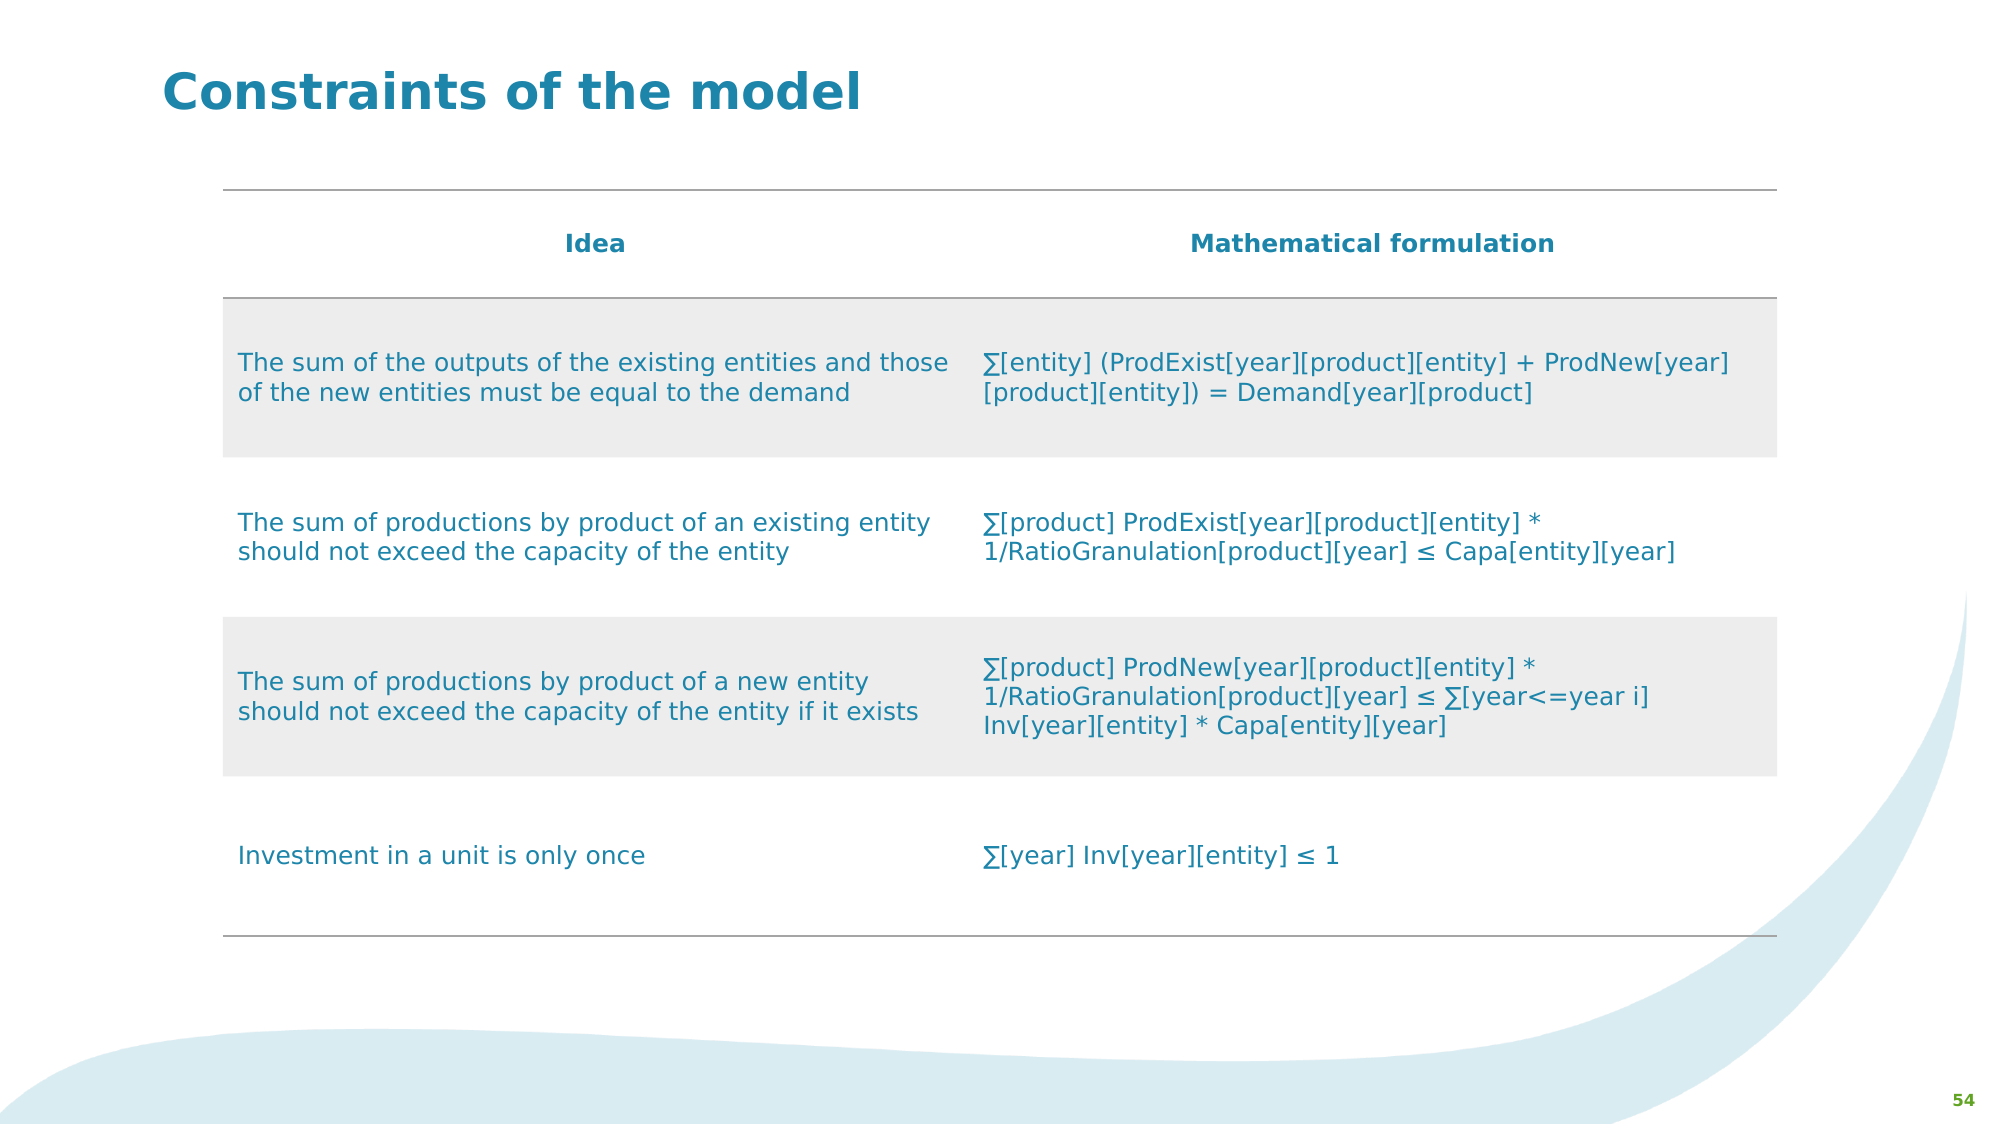

# Constraints of the model
| Idea | Mathematical formulation |
| --- | --- |
| The sum of the outputs of the existing entities and those of the new entities must be equal to the demand | ∑[entity] (ProdExist[year][product][entity] + ProdNew[year][product][entity]) = Demand[year][product] |
| The sum of productions by product of an existing entity should not exceed the capacity of the entity | ∑[product] ProdExist[year][product][entity] \* 1/RatioGranulation[product][year] ≤ Capa[entity][year] |
| The sum of productions by product of a new entity should not exceed the capacity of the entity if it exists | ∑[product] ProdNew[year][product][entity] \* 1/RatioGranulation[product][year] ≤ ∑[year<=year i] Inv[year][entity] \* Capa[entity][year] |
| Investment in a unit is only once | ∑[year] Inv[year][entity] ≤ 1 |